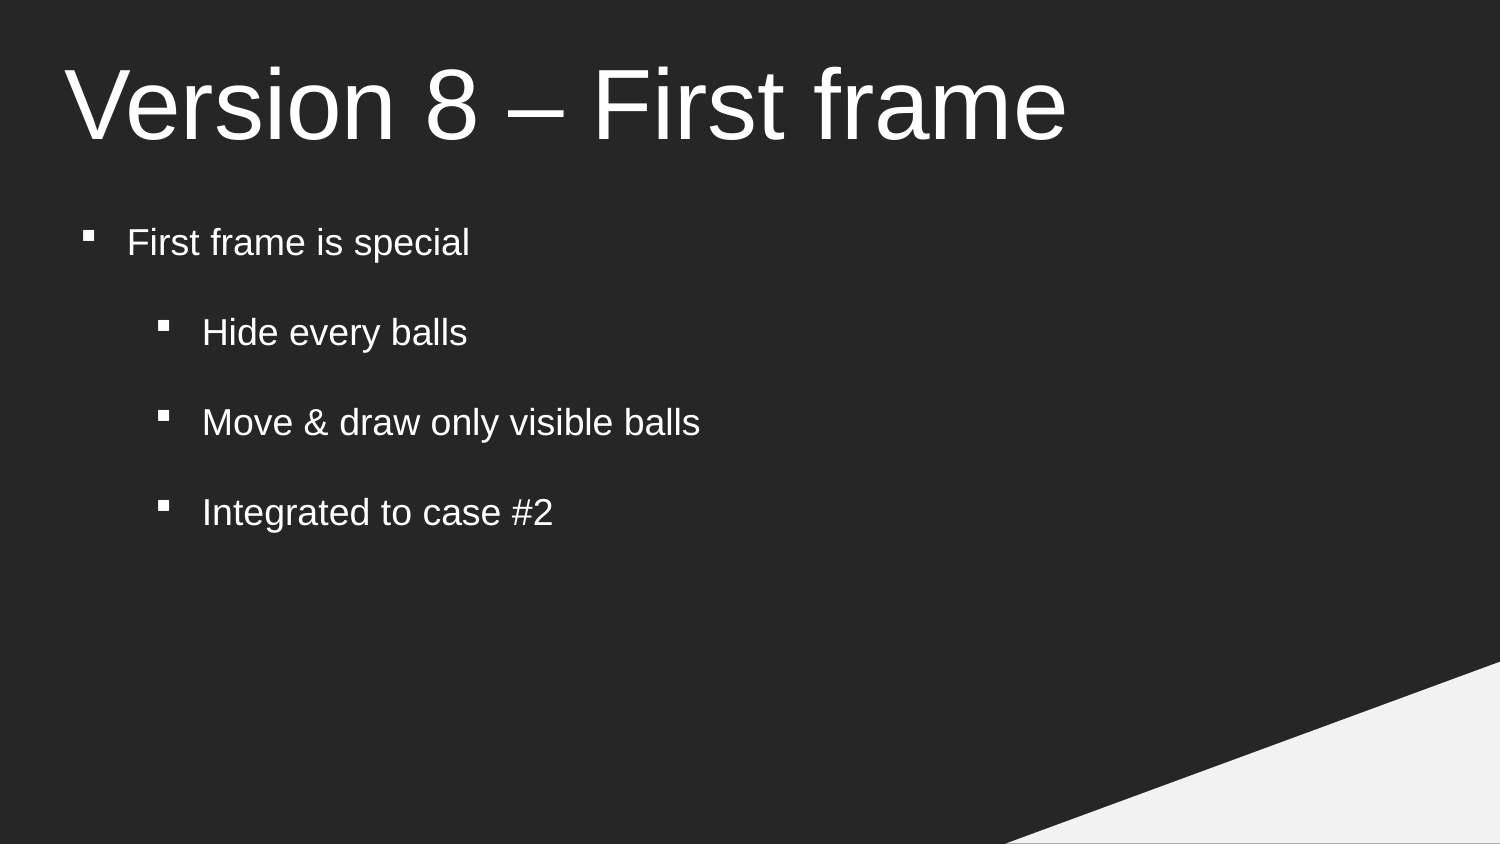

Version 8 – First frame
First frame is special
Hide every balls
Move & draw only visible balls
Integrated to case #2